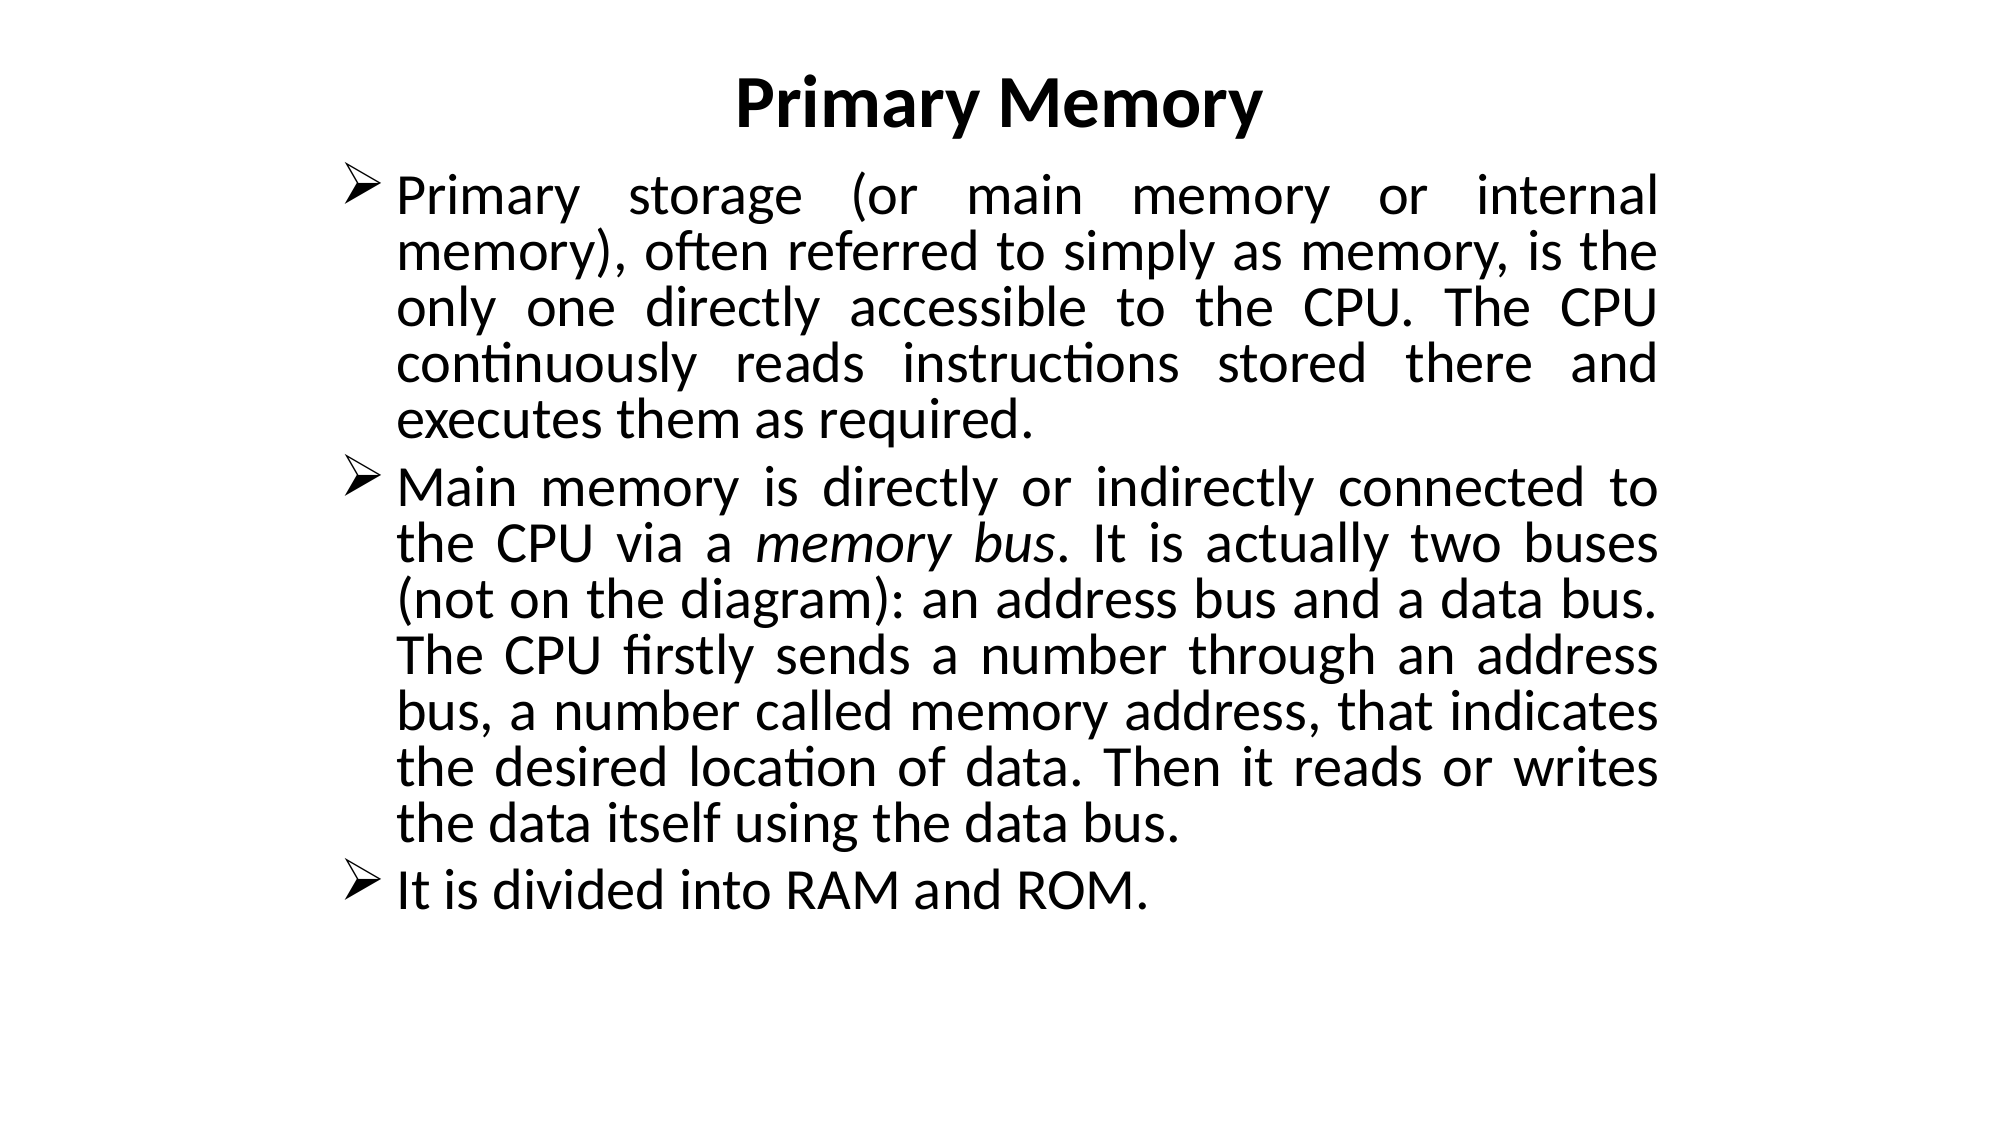

# Primary Memory
Primary storage (or main memory or internal memory), often referred to simply as memory, is the only one directly accessible to the CPU. The CPU continuously reads instructions stored there and executes them as required.
Main memory is directly or indirectly connected to the CPU via a memory bus. It is actually two buses (not on the diagram): an address bus and a data bus. The CPU firstly sends a number through an address bus, a number called memory address, that indicates the desired location of data. Then it reads or writes the data itself using the data bus.
It is divided into RAM and ROM.